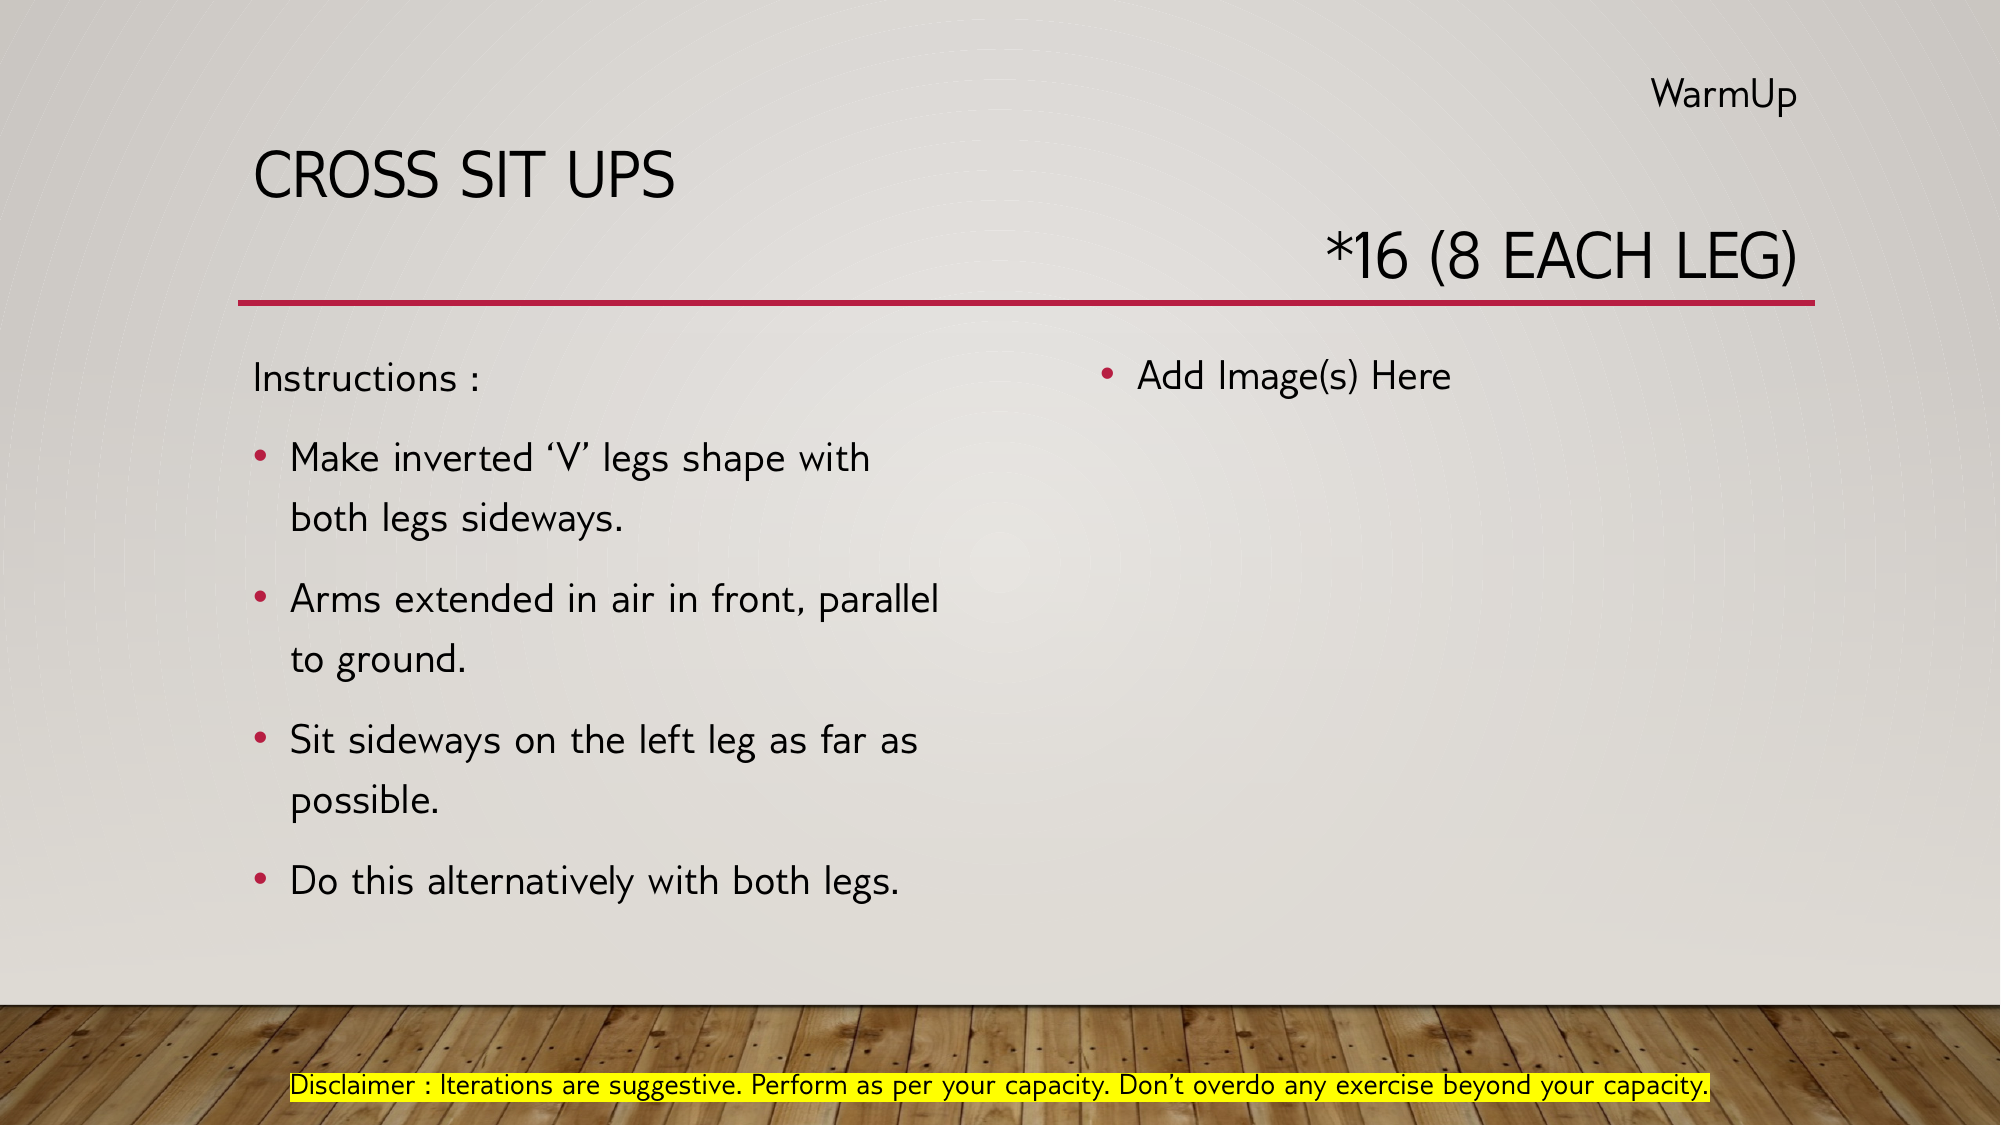

WarmUp
# Cross Sit ups
*16 (8 each leg)
Add Image(s) Here

Instructions :
Make inverted ‘V’ legs shape with both legs sideways.
Arms extended in air in front, parallel to ground.
Sit sideways on the left leg as far as possible.
Do this alternatively with both legs.
Disclaimer : Iterations are suggestive. Perform as per your capacity. Don’t overdo any exercise beyond your capacity.